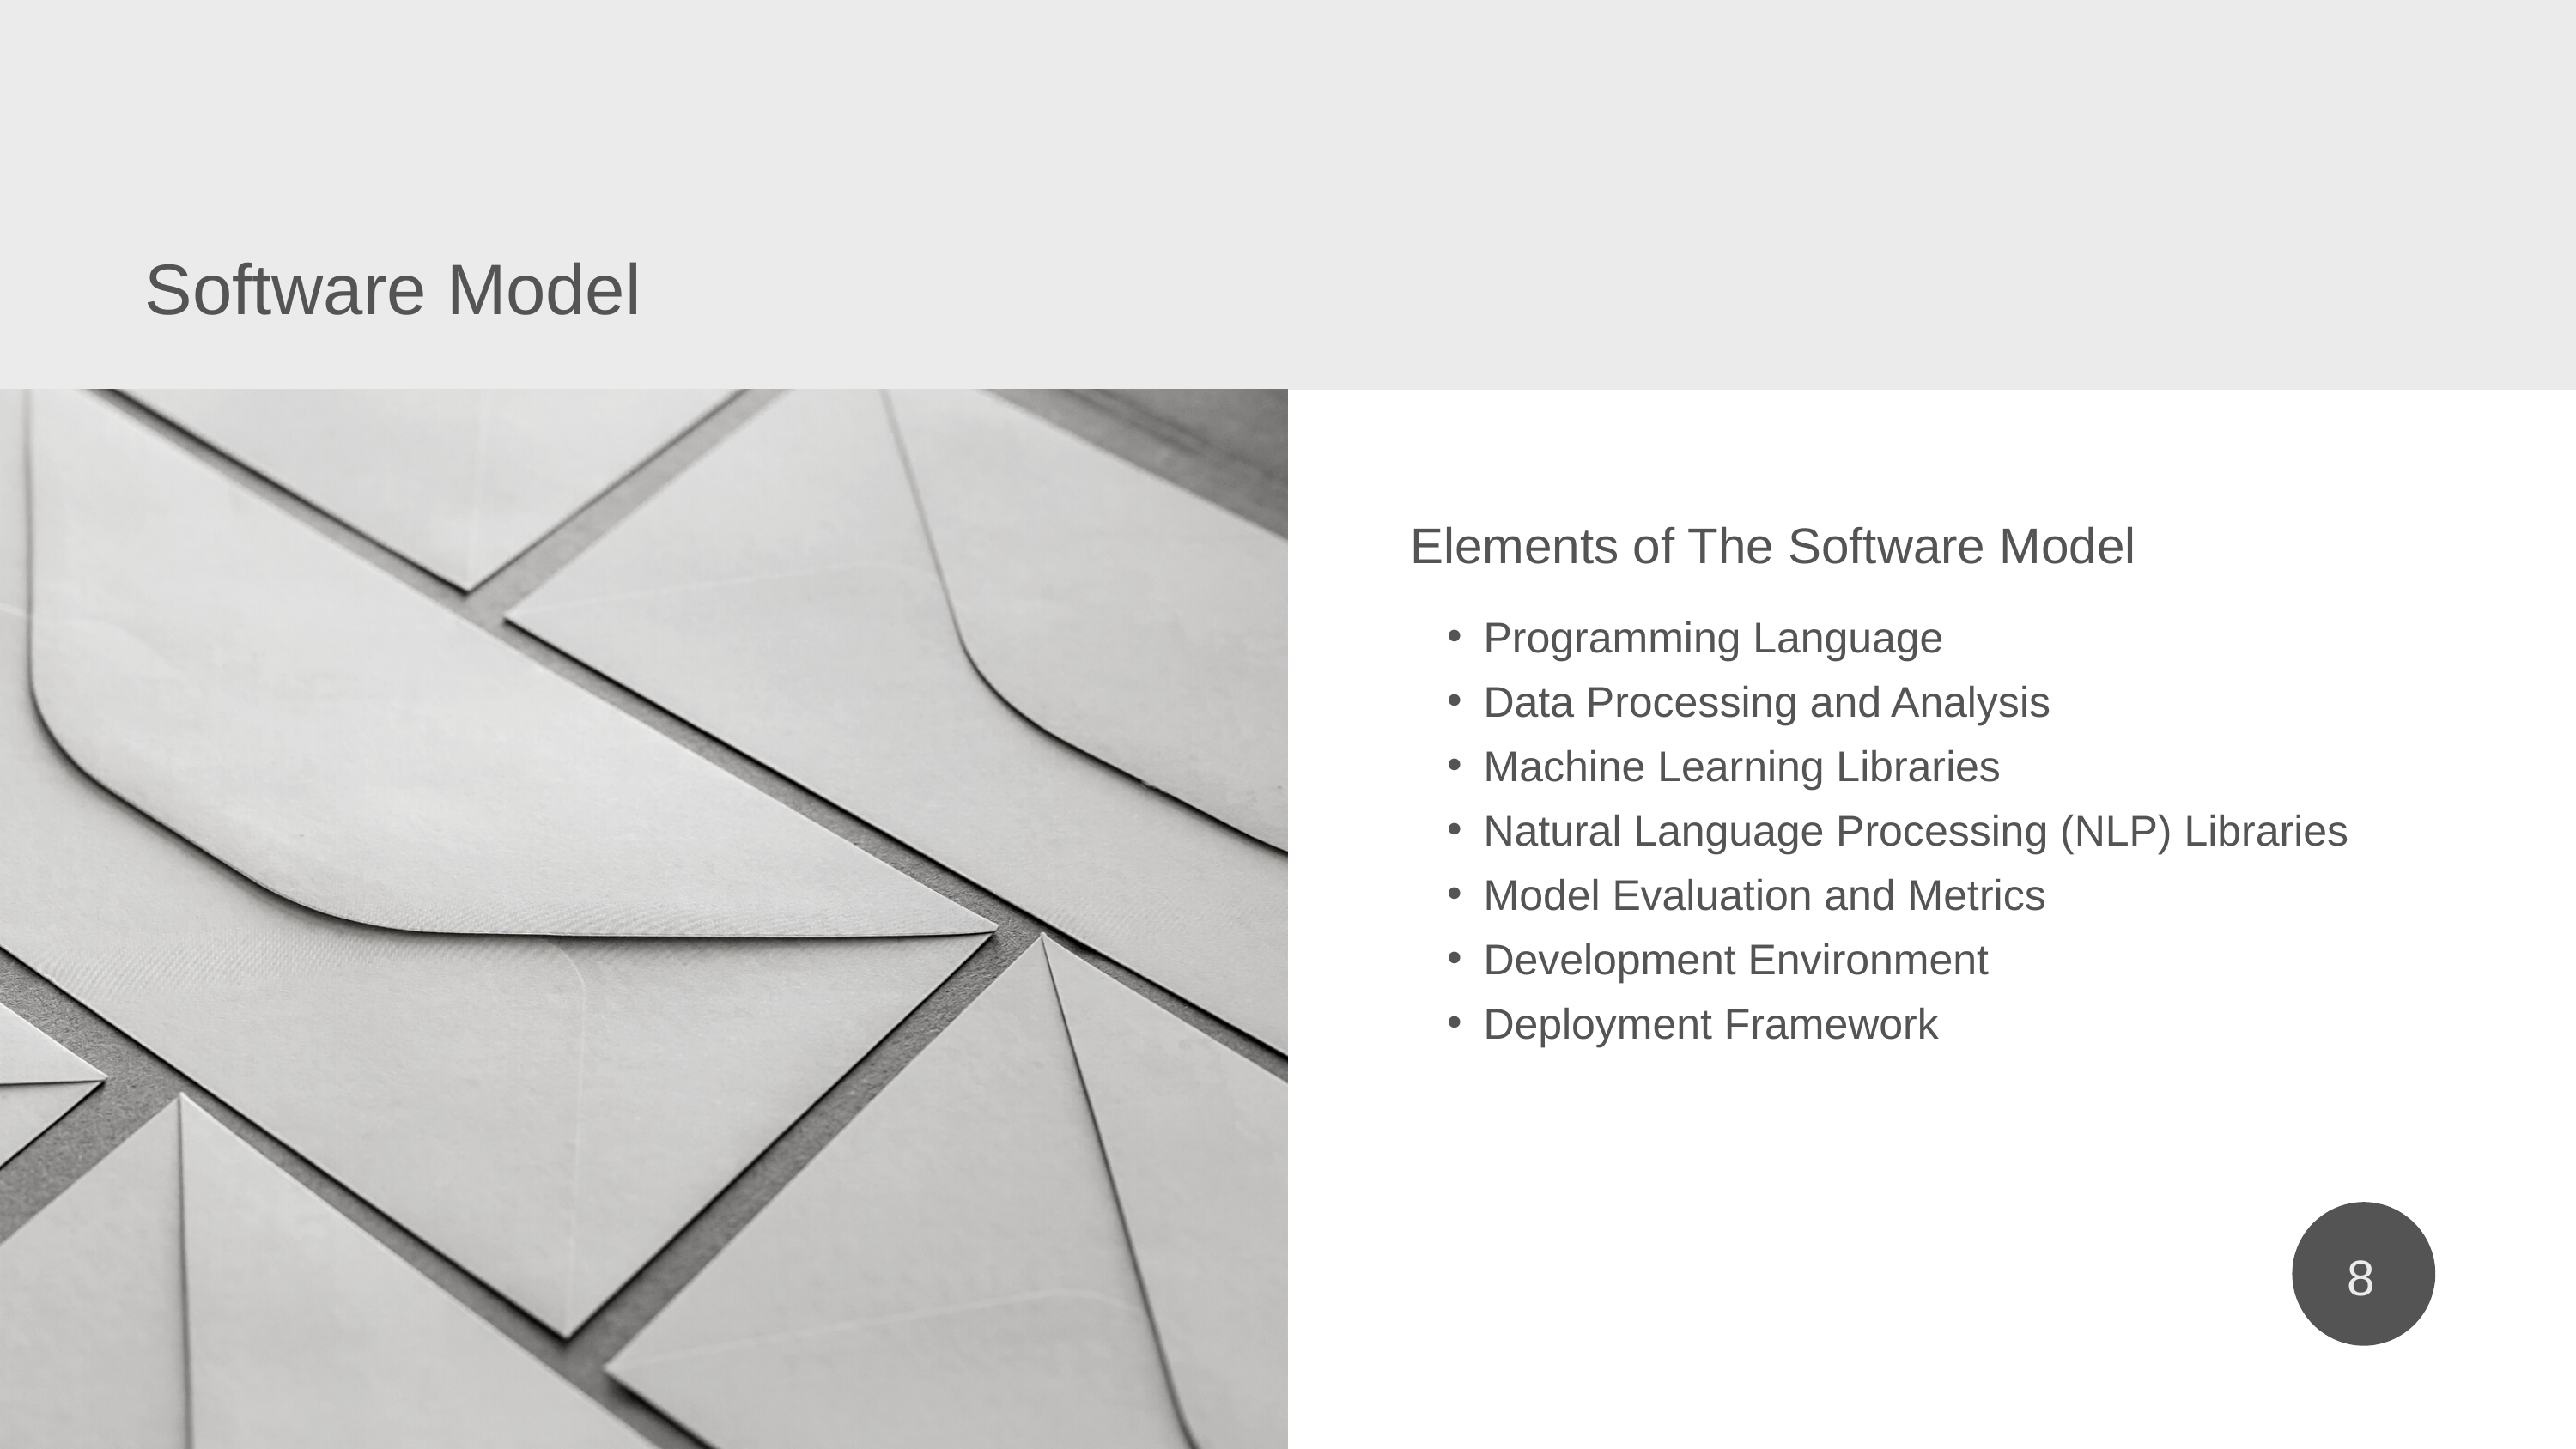

Software Model

Elements of The Software Model
Programming Language
Data Processing and Analysis
Machine Learning Libraries
Natural Language Processing (NLP) Libraries
Model Evaluation and Metrics
Development Environment
Deployment Framework

8